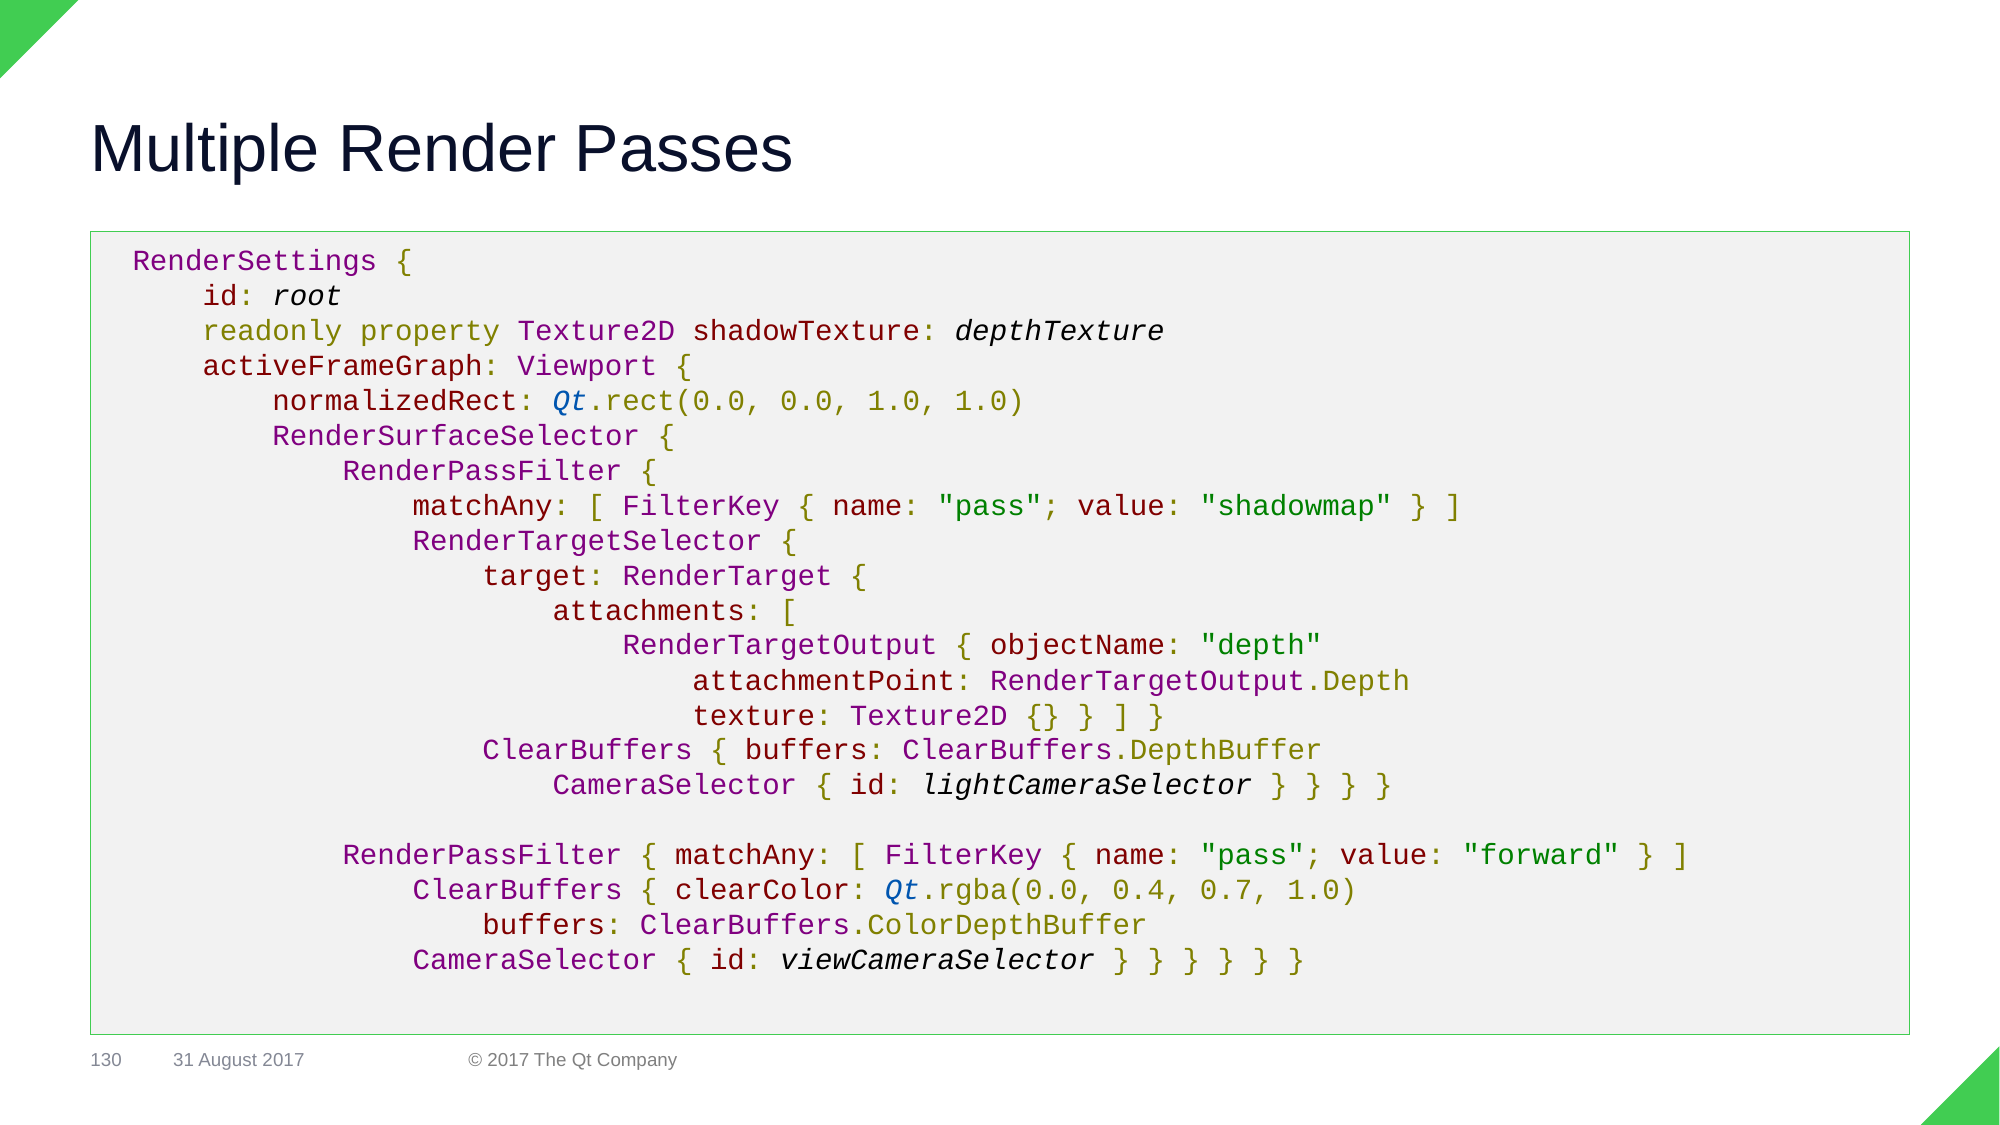

# Multiple Render Passes
RenderSettings {
    id: root
    readonly property Texture2D shadowTexture: depthTexture
    activeFrameGraph: Viewport {
        normalizedRect: Qt.rect(0.0, 0.0, 1.0, 1.0)
        RenderSurfaceSelector {
            RenderPassFilter {
                matchAny: [ FilterKey { name: "pass"; value: "shadowmap" } ]
                RenderTargetSelector {
                    target: RenderTarget {
                        attachments: [
                            RenderTargetOutput { objectName: "depth"
                                attachmentPoint: RenderTargetOutput.Depth
                                texture: Texture2D {} } ] }
                    ClearBuffers { buffers: ClearBuffers.DepthBuffer
                        CameraSelector { id: lightCameraSelector } } } }
            RenderPassFilter { matchAny: [ FilterKey { name: "pass"; value: "forward" } ]
                ClearBuffers { clearColor: Qt.rgba(0.0, 0.4, 0.7, 1.0)
                    buffers: ClearBuffers.ColorDepthBuffer
                CameraSelector { id: viewCameraSelector } } } } } }
130
31 August 2017
© 2017 The Qt Company